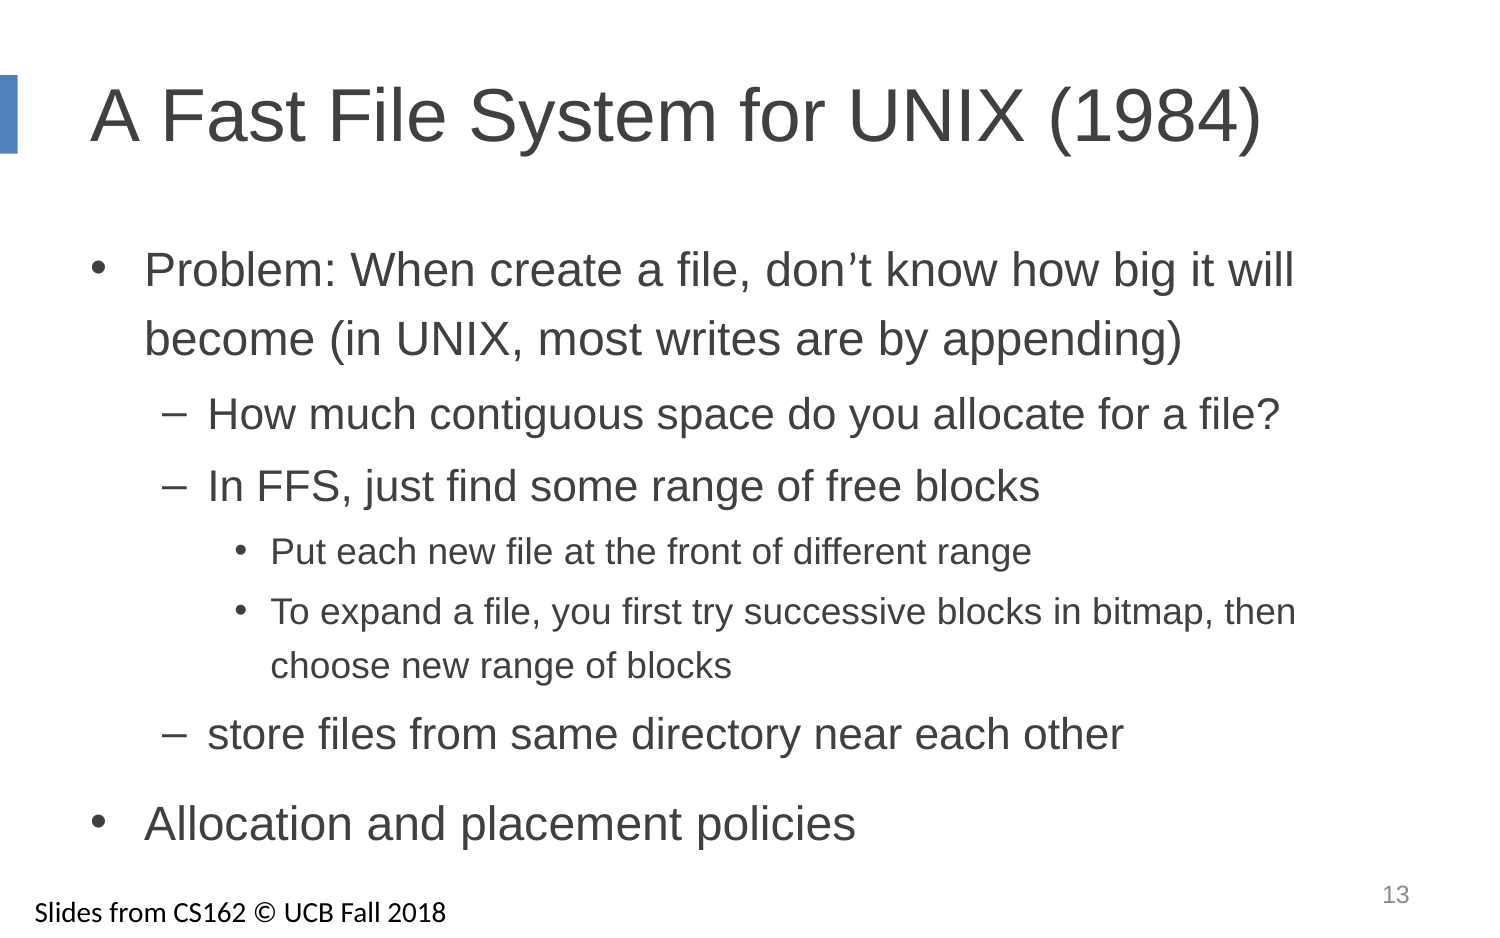

# A Fast File System for UNIX (1984)
Problem: When create a file, don’t know how big it will become (in UNIX, most writes are by appending)
How much contiguous space do you allocate for a file?
In FFS, just find some range of free blocks
Put each new file at the front of different range
To expand a file, you first try successive blocks in bitmap, then choose new range of blocks
store files from same directory near each other
Allocation and placement policies

13
Slides from CS162 © UCB Fall 2018